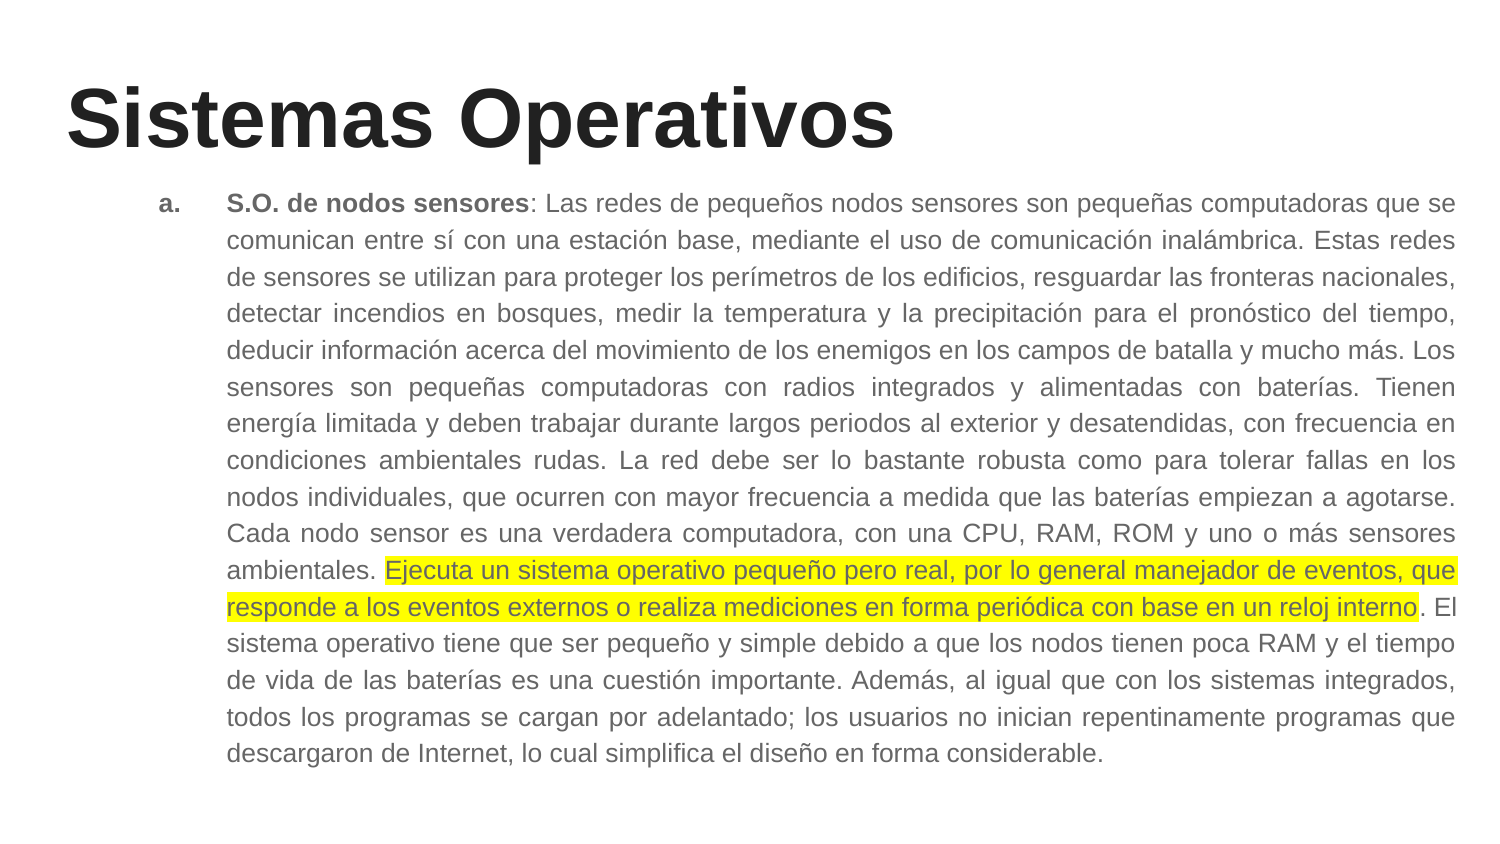

# Sistemas Operativos
S.O. de nodos sensores: Las redes de pequeños nodos sensores son pequeñas computadoras que se comunican entre sí con una estación base, mediante el uso de comunicación inalámbrica. Estas redes de sensores se utilizan para proteger los perímetros de los edificios, resguardar las fronteras nacionales, detectar incendios en bosques, medir la temperatura y la precipitación para el pronóstico del tiempo, deducir información acerca del movimiento de los enemigos en los campos de batalla y mucho más. Los sensores son pequeñas computadoras con radios integrados y alimentadas con baterías. Tienen energía limitada y deben trabajar durante largos periodos al exterior y desatendidas, con frecuencia en condiciones ambientales rudas. La red debe ser lo bastante robusta como para tolerar fallas en los nodos individuales, que ocurren con mayor frecuencia a medida que las baterías empiezan a agotarse. Cada nodo sensor es una verdadera computadora, con una CPU, RAM, ROM y uno o más sensores ambientales. Ejecuta un sistema operativo pequeño pero real, por lo general manejador de eventos, que responde a los eventos externos o realiza mediciones en forma periódica con base en un reloj interno. El sistema operativo tiene que ser pequeño y simple debido a que los nodos tienen poca RAM y el tiempo de vida de las baterías es una cuestión importante. Además, al igual que con los sistemas integrados, todos los programas se cargan por adelantado; los usuarios no inician repentinamente programas que descargaron de Internet, lo cual simplifica el diseño en forma considerable.